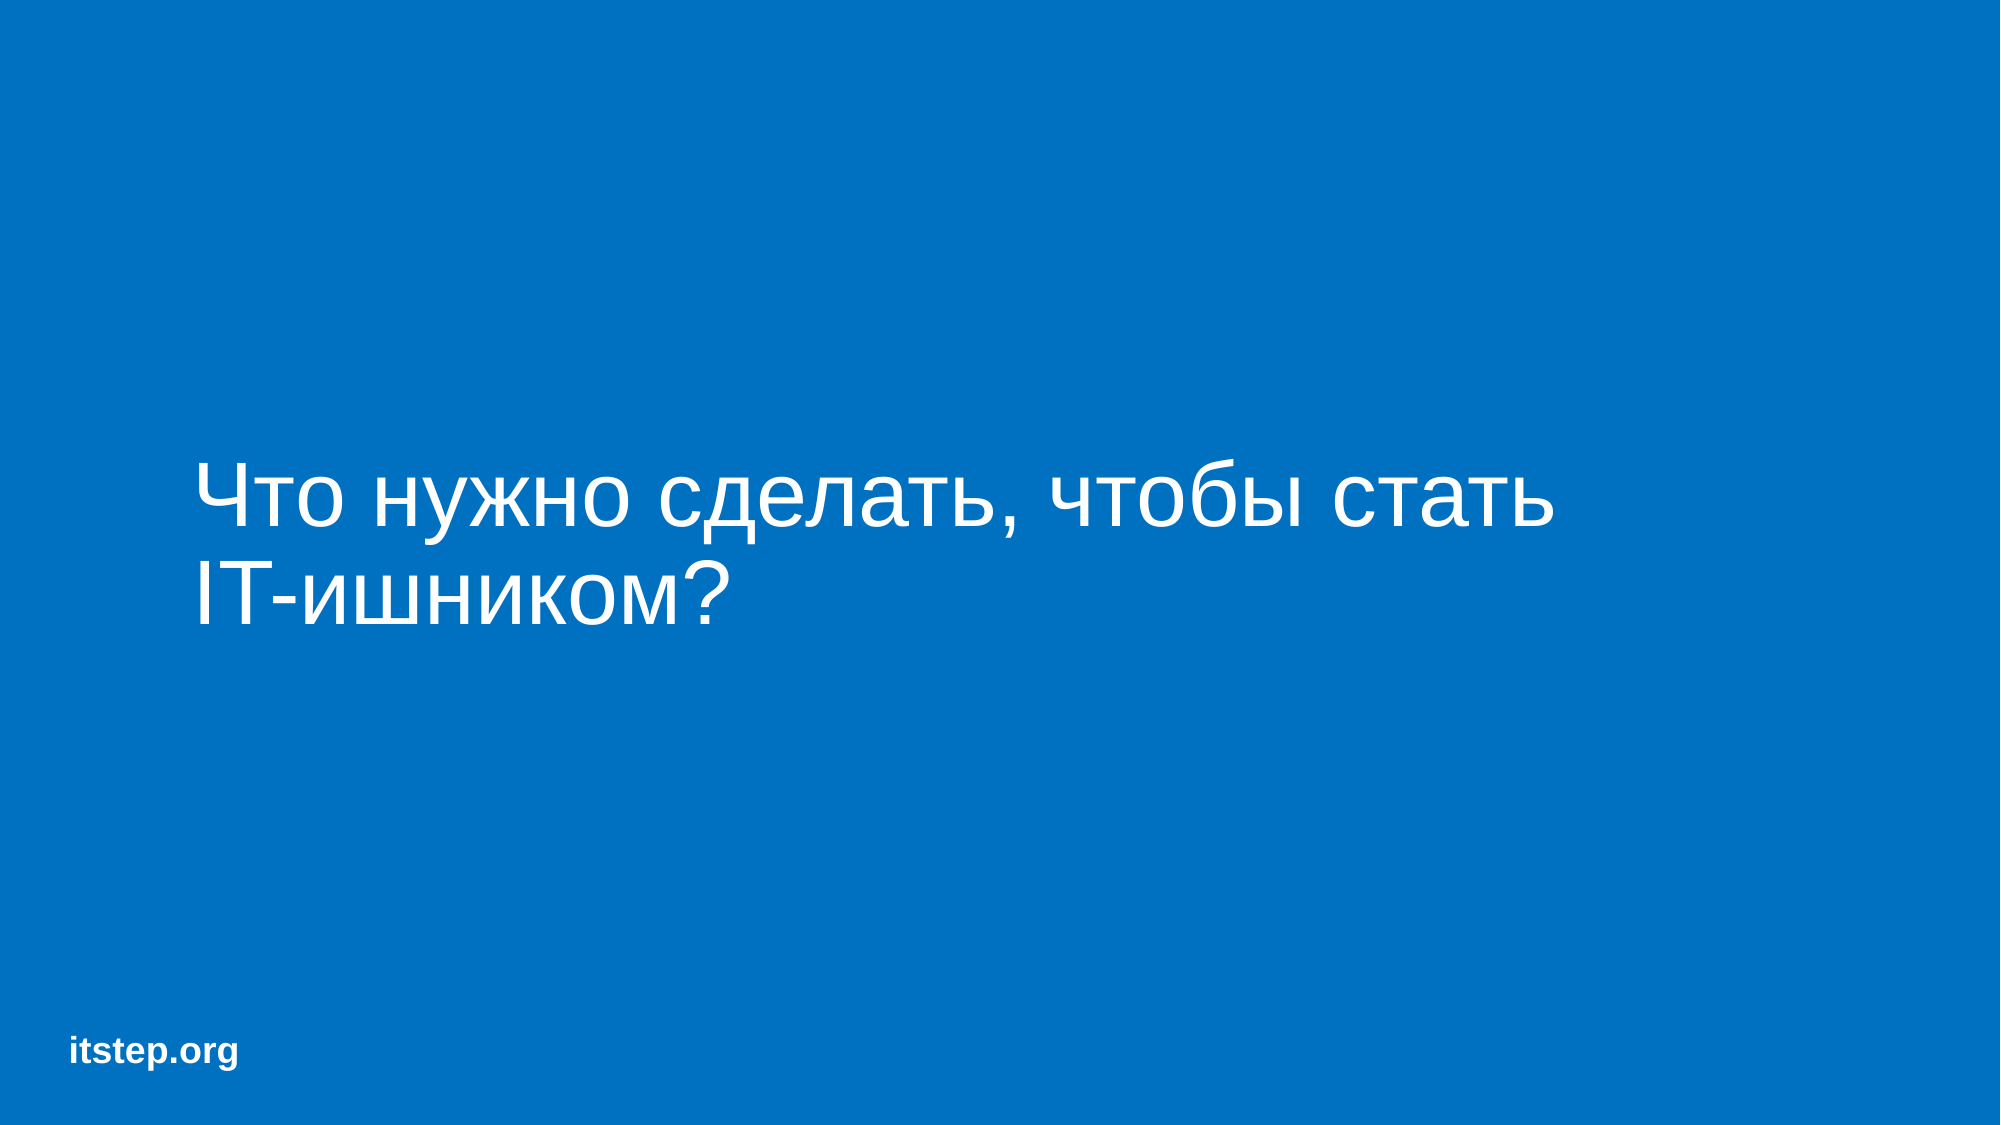

# Что нужно сделать, чтобы стать IT-ишником?